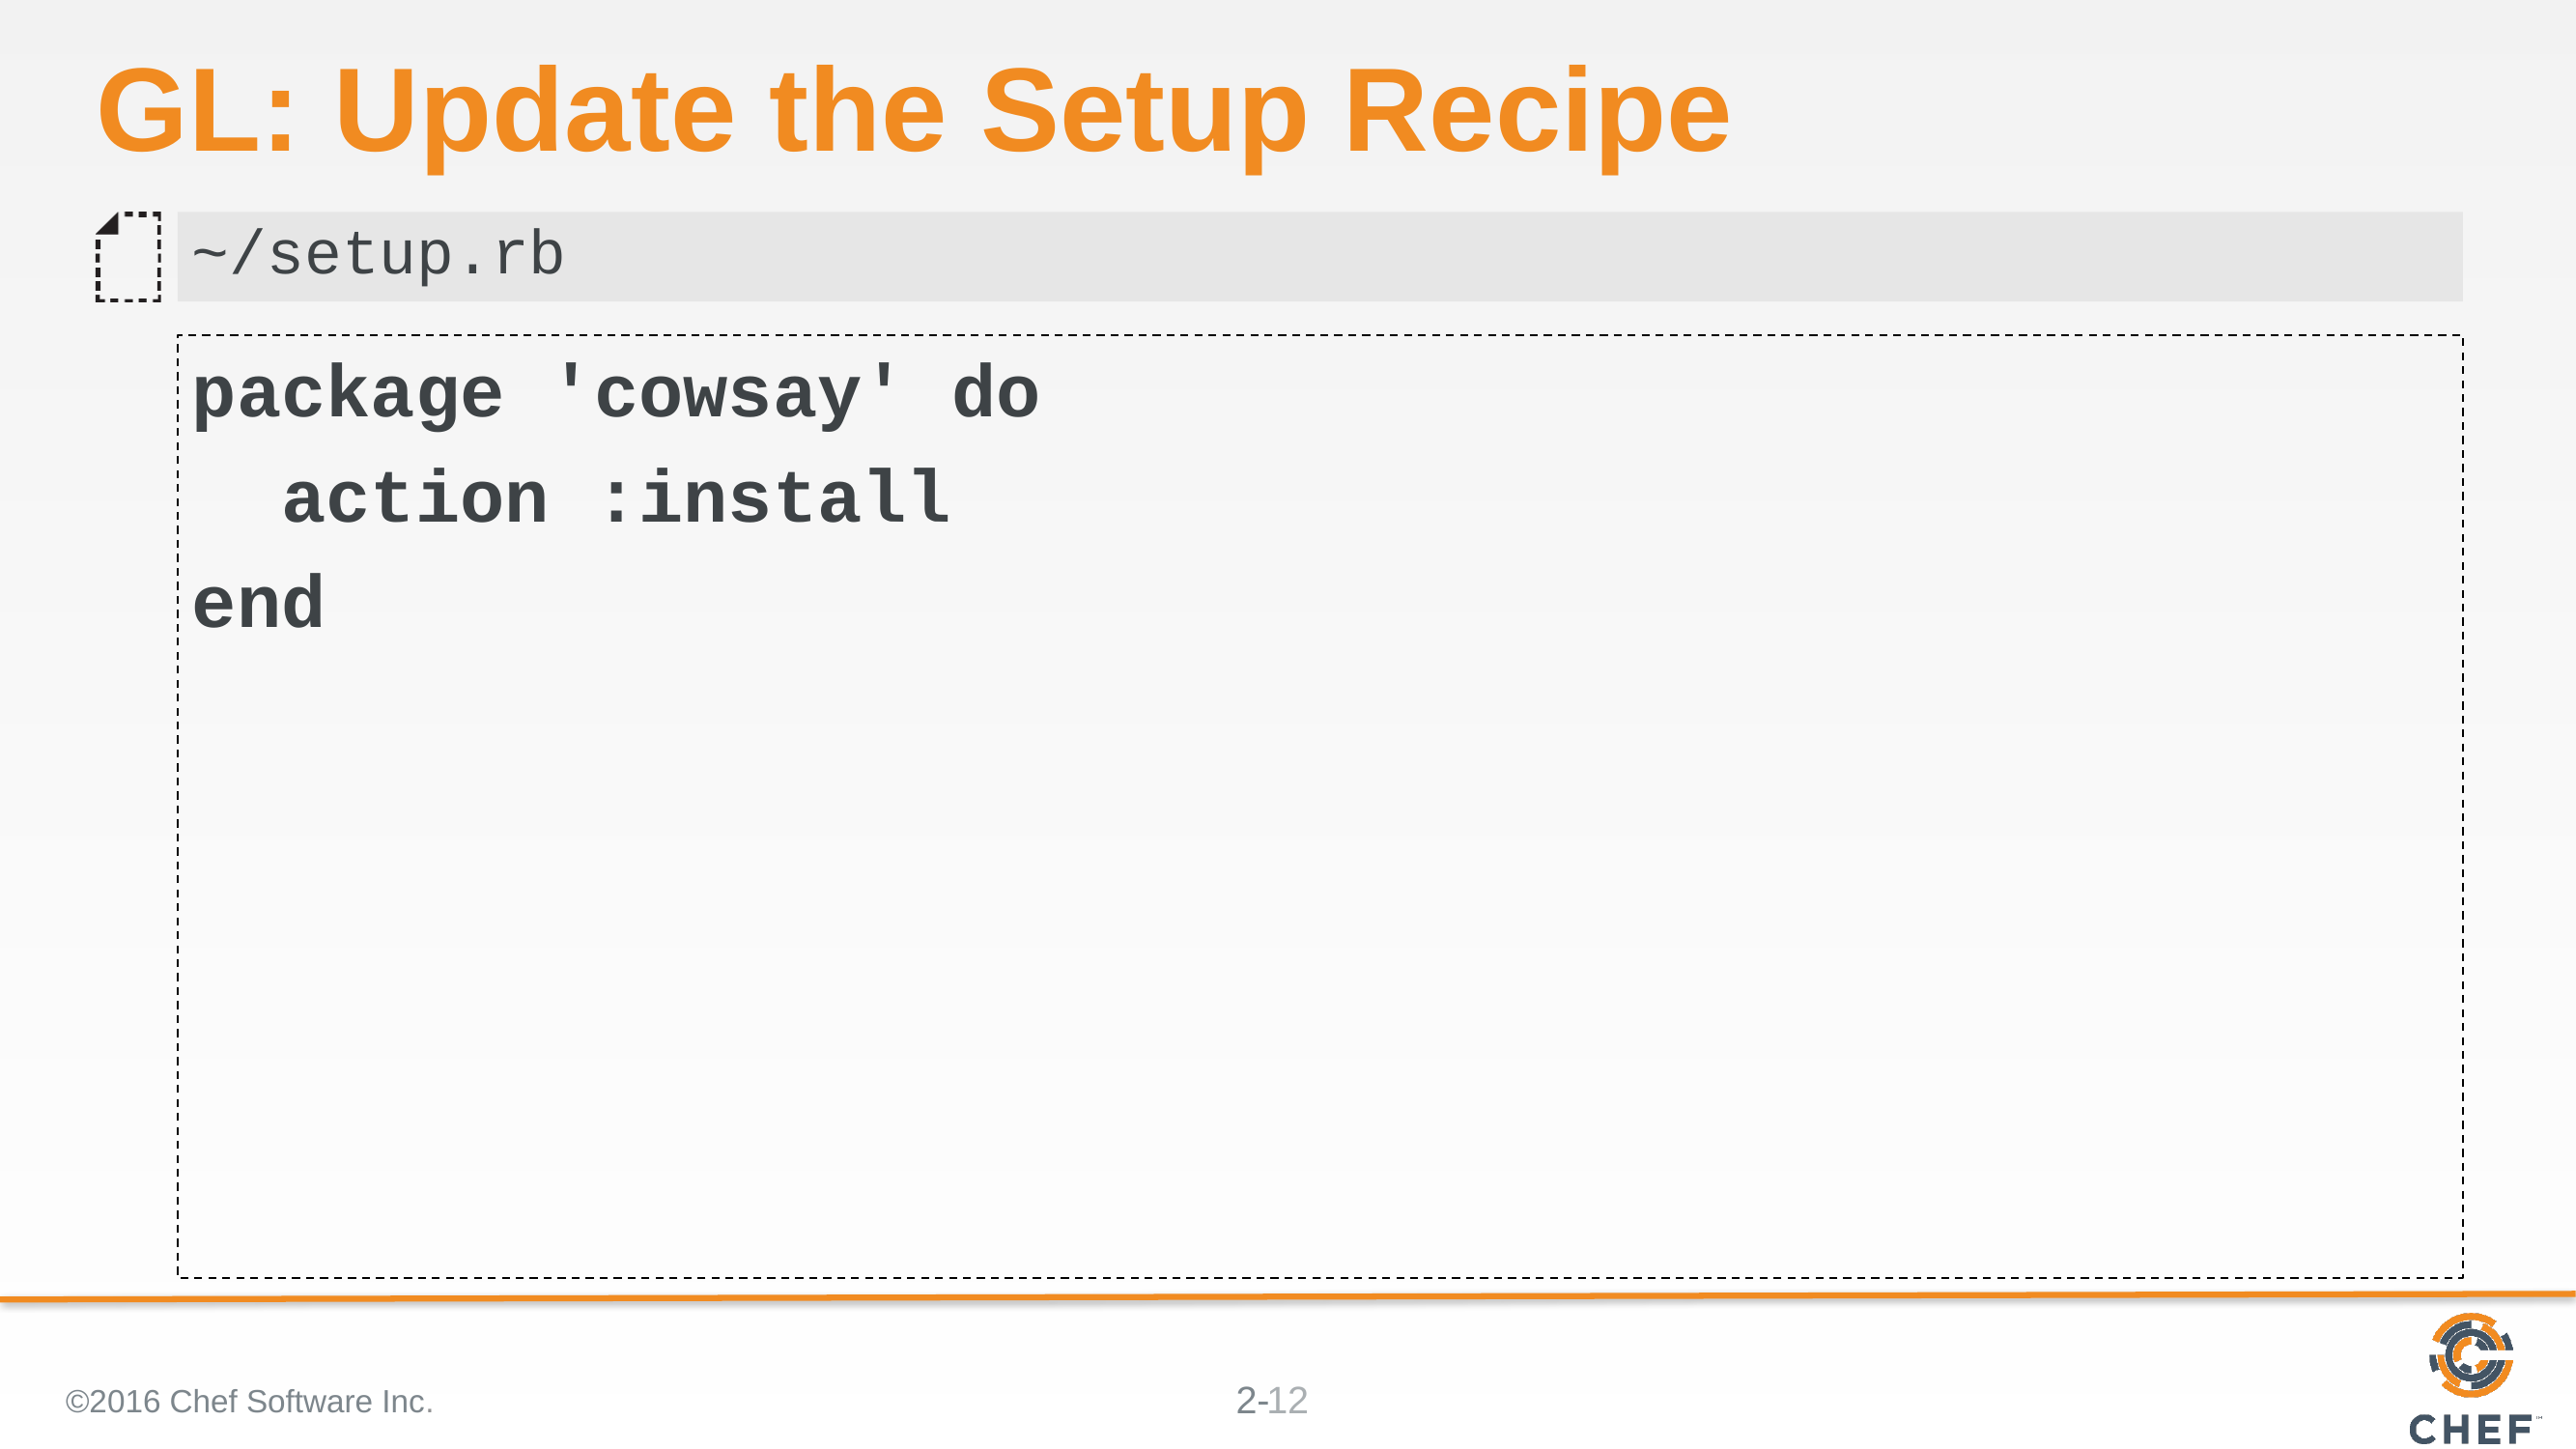

# GL: Update the Setup Recipe
~/setup.rb

package 'cowsay' do
  action :install
end
©2016 Chef Software Inc.
12